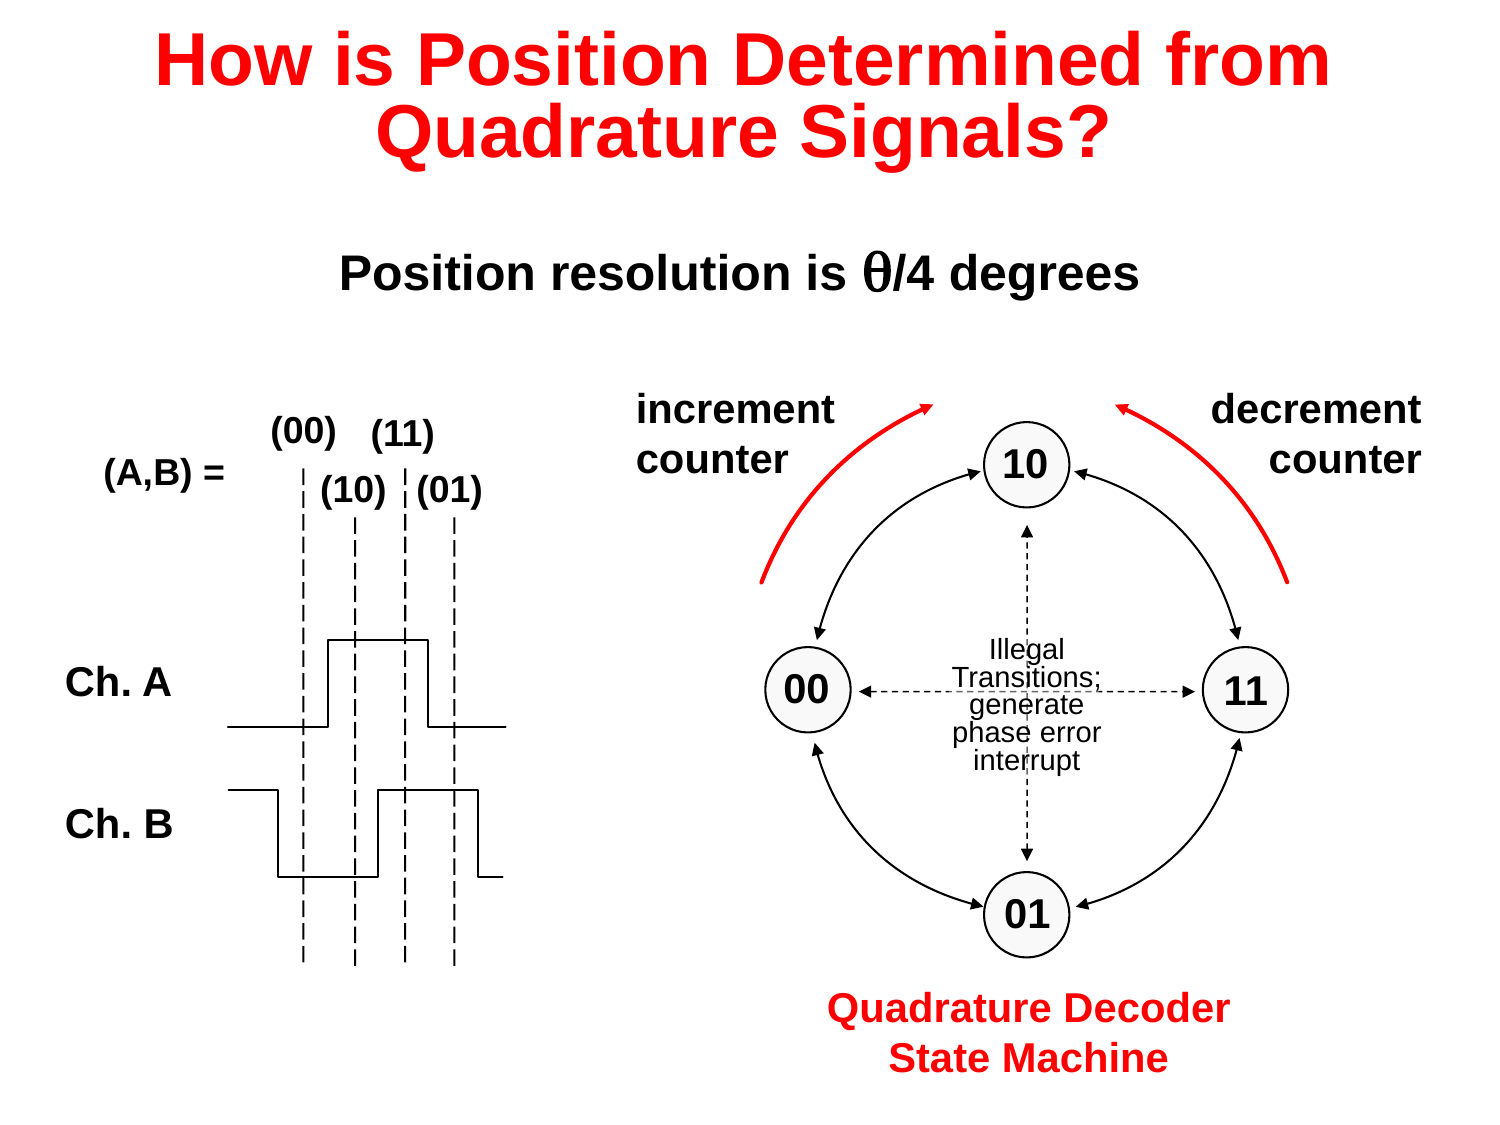

# How is Position Determined from Quadrature Signals?
Position resolution is θ/4 degrees
increment
counter
decrement
counter
(00)
(11)

10

00

11

01
(A,B) =
(10)
(01)

Illegal Transitions; generate phase error interrupt

Ch. A

Ch. B

Quadrature Decoder
State Machine